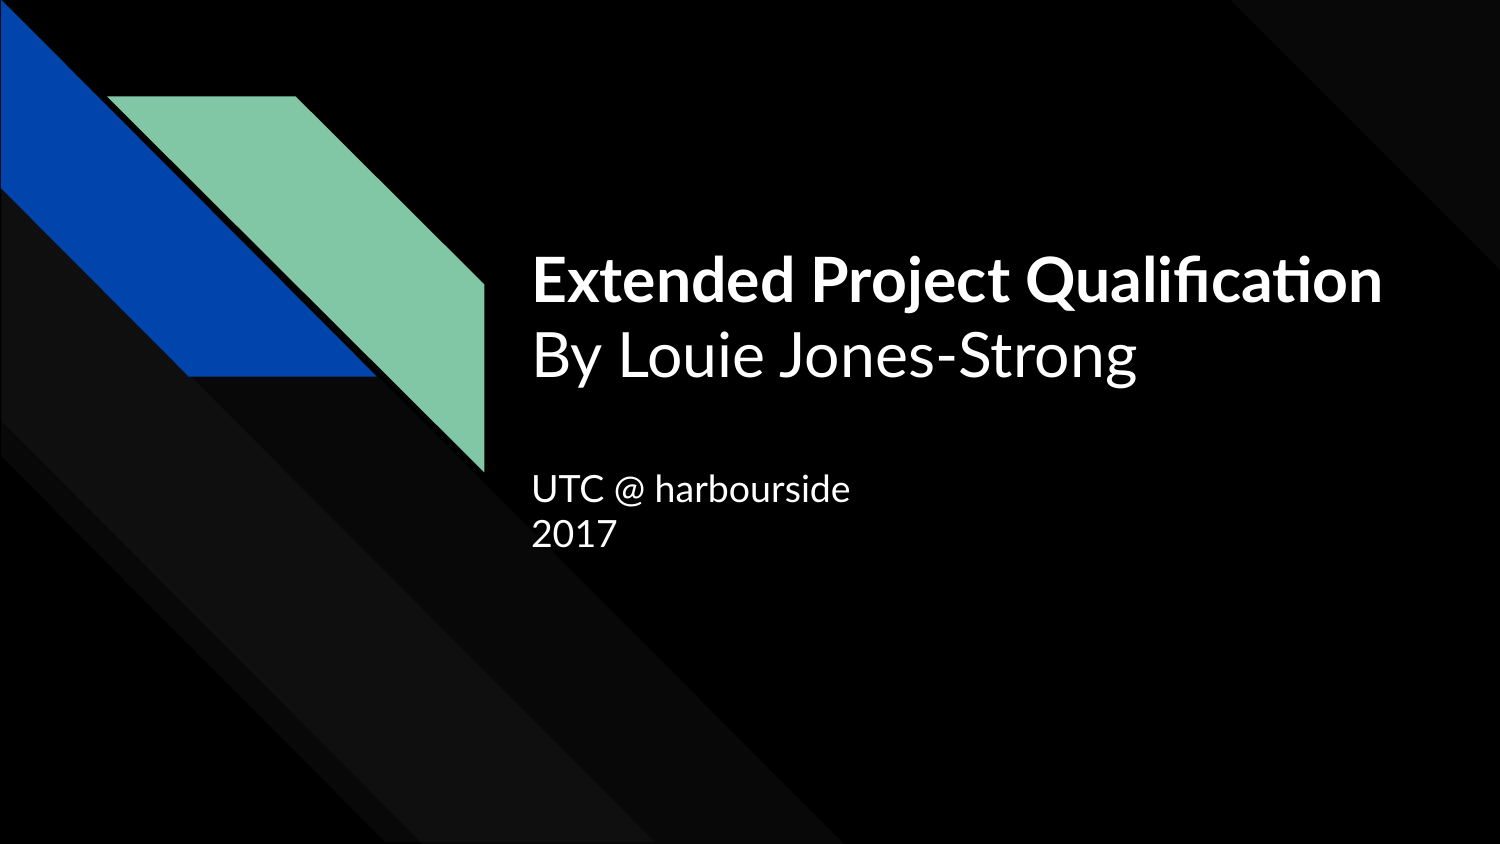

# Extended Project Qualification
By Louie Jones-Strong

UTC @ harbourside
2017